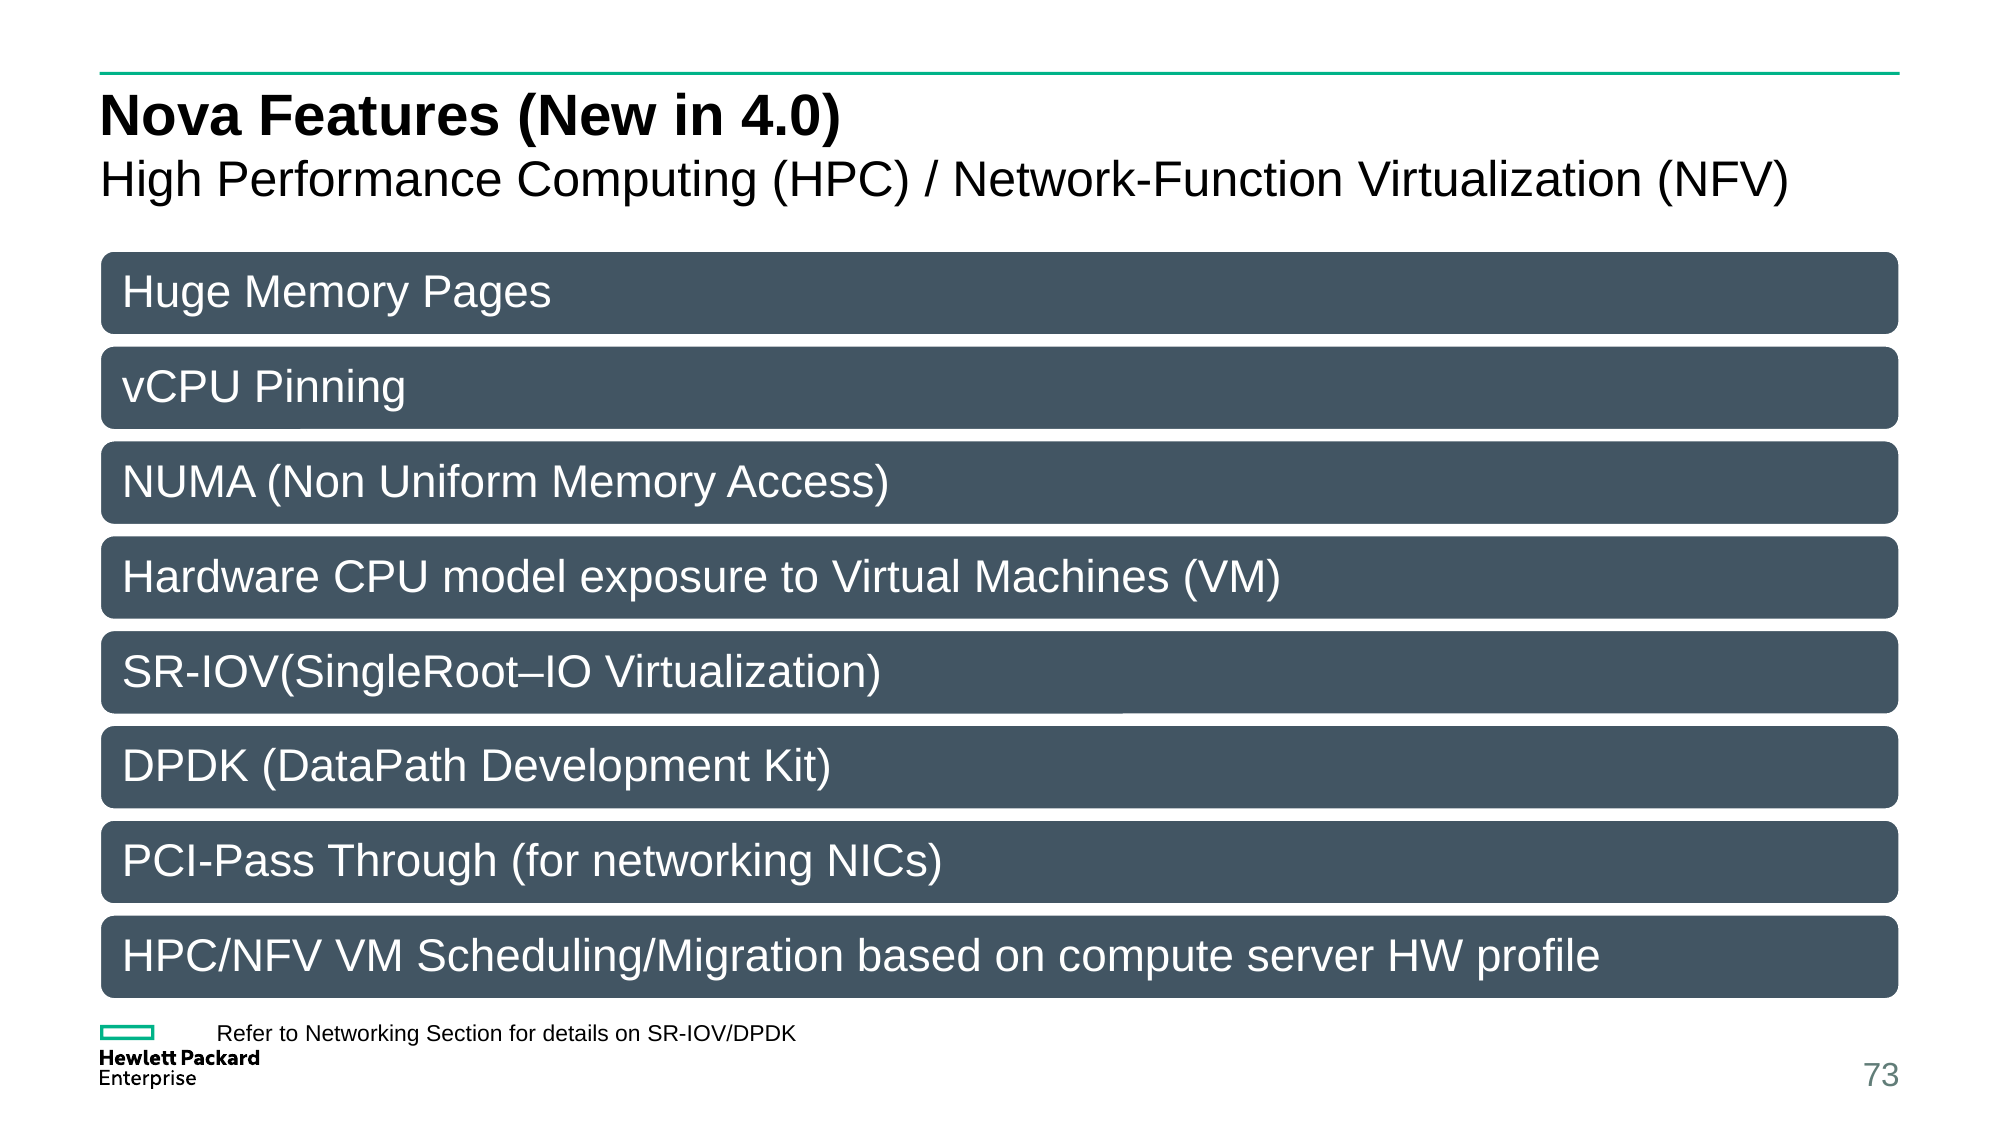

# Nova Features (New in 4.0)
High Performance Computing (HPC) / Network-Function Virtualization (NFV)
Huge Memory Pages
vCPU Pinning
NUMA (Non Uniform Memory Access)
Hardware CPU model exposure to Virtual Machines (VM)
SR-IOV(SingleRoot–IO Virtualization)
DPDK (DataPath Development Kit)
PCI-Pass Through (for networking NICs)
HPC/NFV VM Scheduling/Migration based on compute server HW profile
Refer to Networking Section for details on SR-IOV/DPDK
73